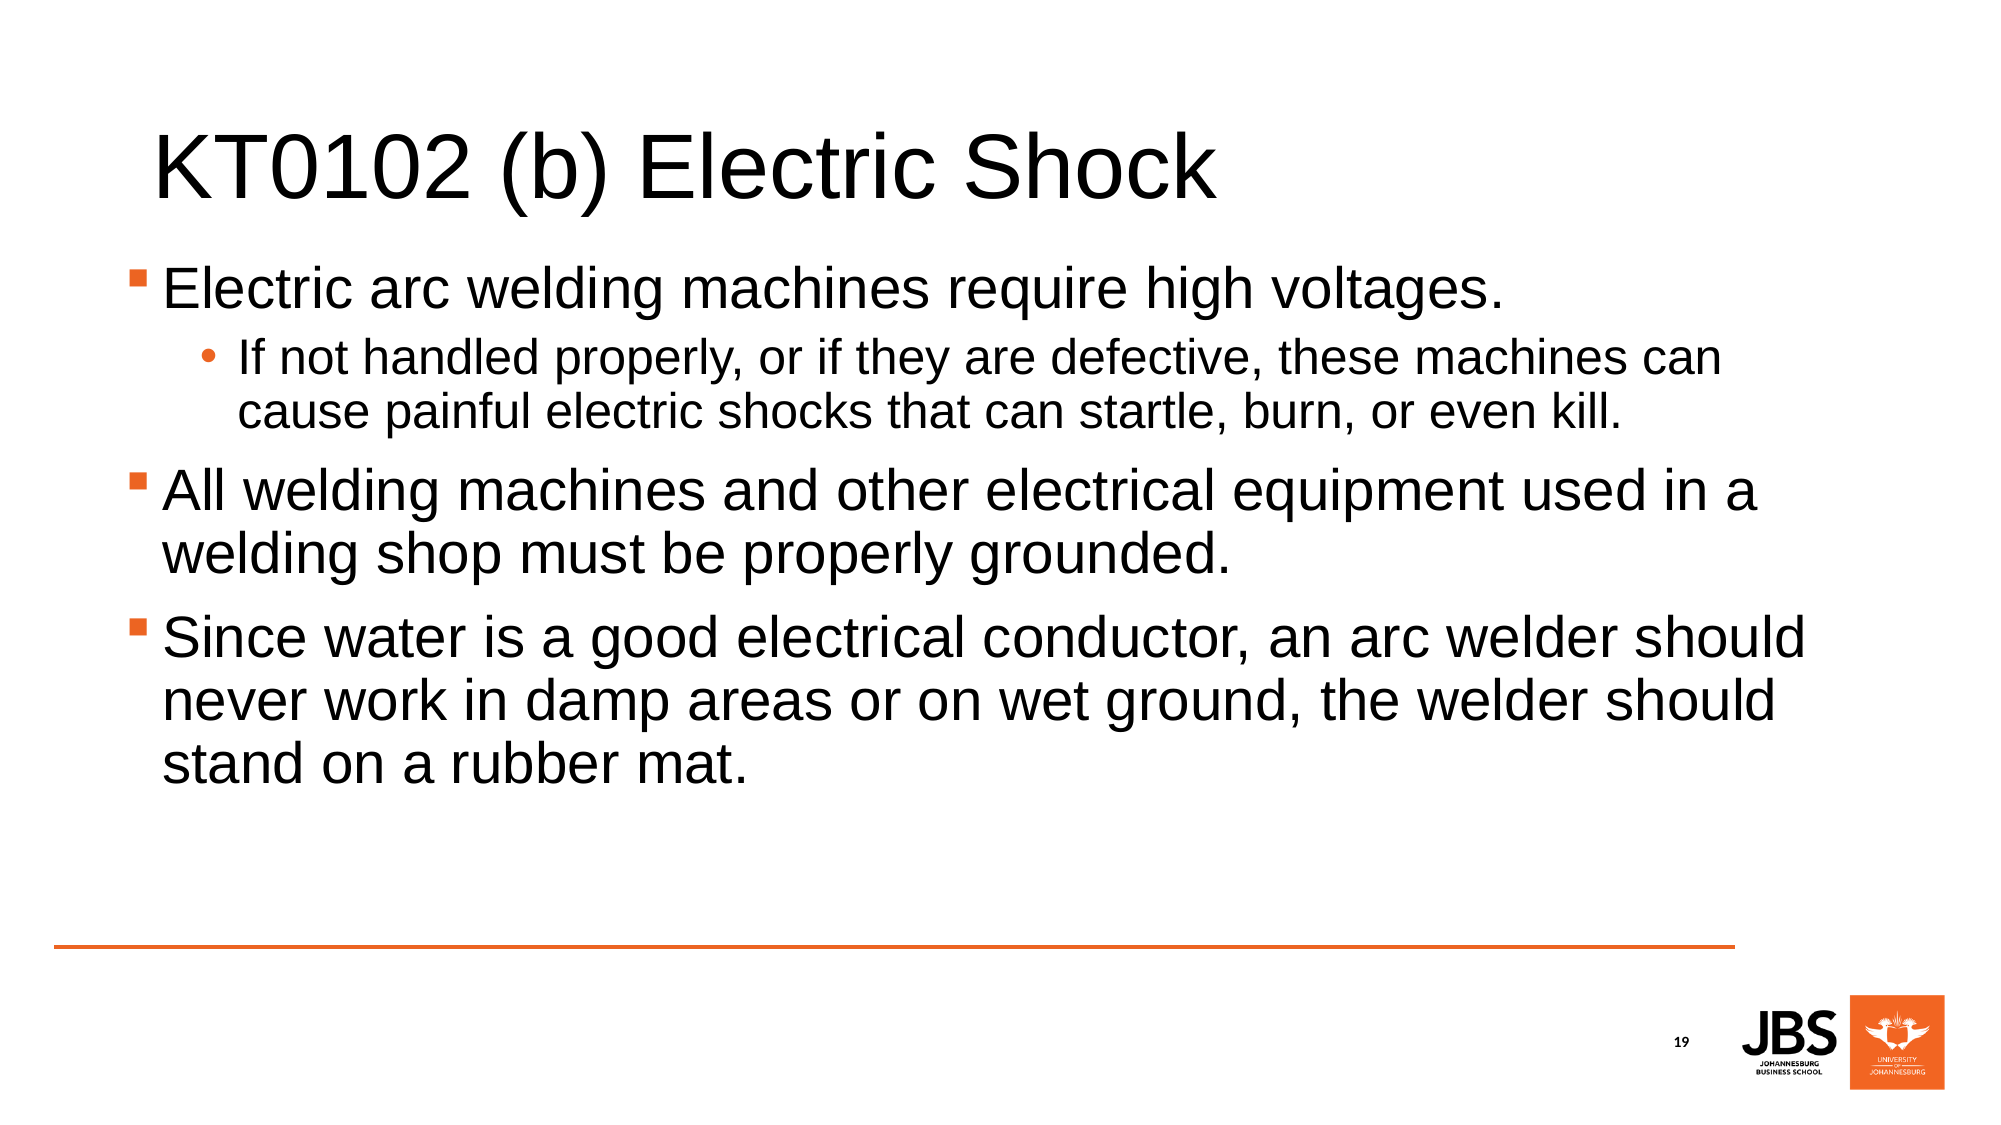

# KT0102 (b) Electric Shock
Electric arc welding machines require high voltages.
If not handled properly, or if they are defective, these machines can cause painful electric shocks that can startle, burn, or even kill.
All welding machines and other electrical equipment used in a welding shop must be properly grounded.
Since water is a good electrical conductor, an arc welder should never work in damp areas or on wet ground, the welder should stand on a rubber mat.